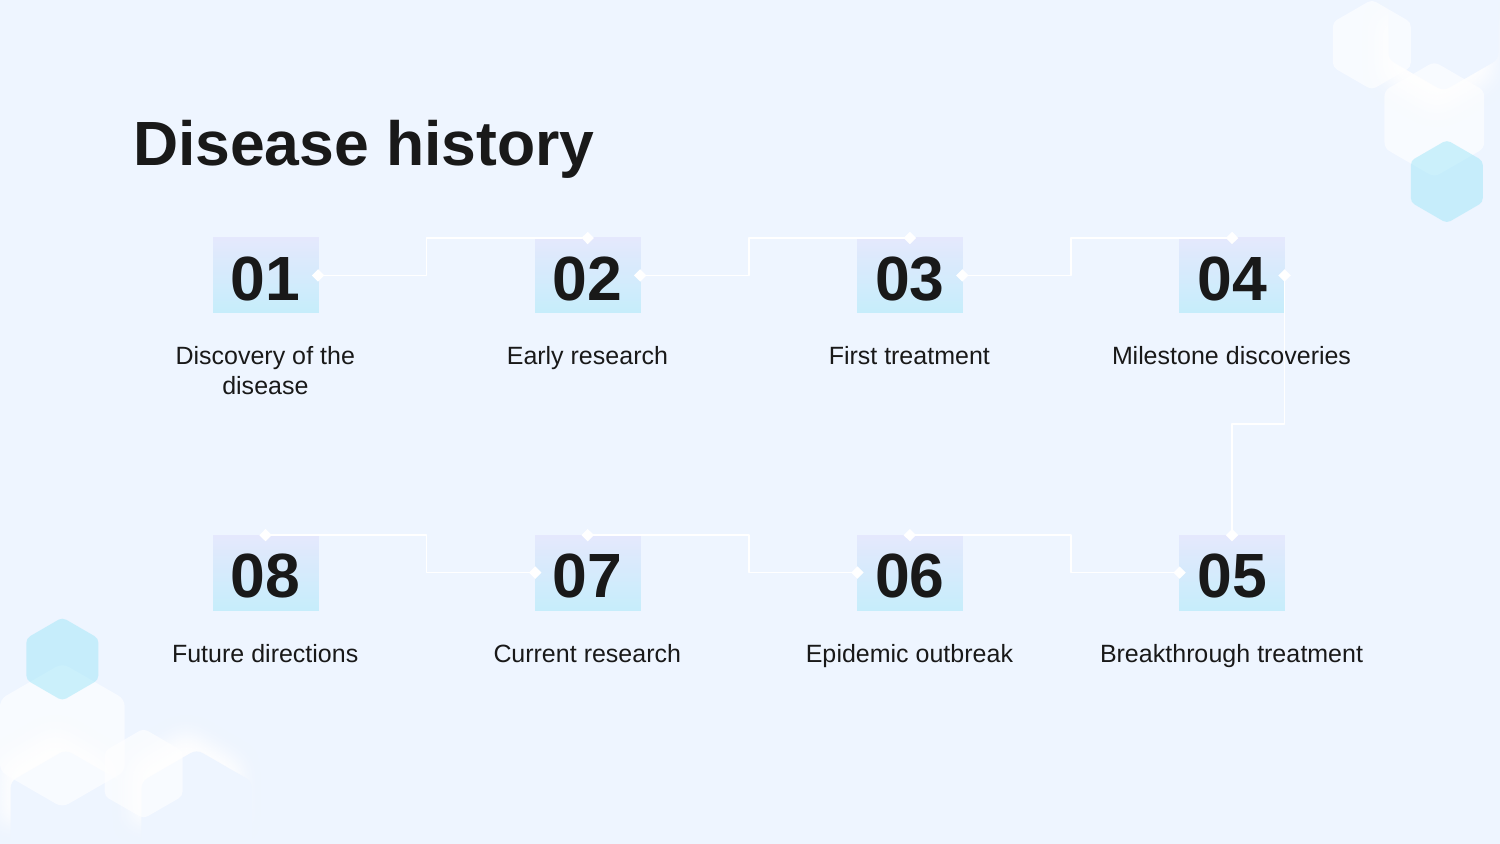

# Disease history
01
02
03
04
Discovery of the disease
Early research
First treatment
Milestone discoveries
08
07
06
05
Future directions
Current research
Epidemic outbreak
Breakthrough treatment